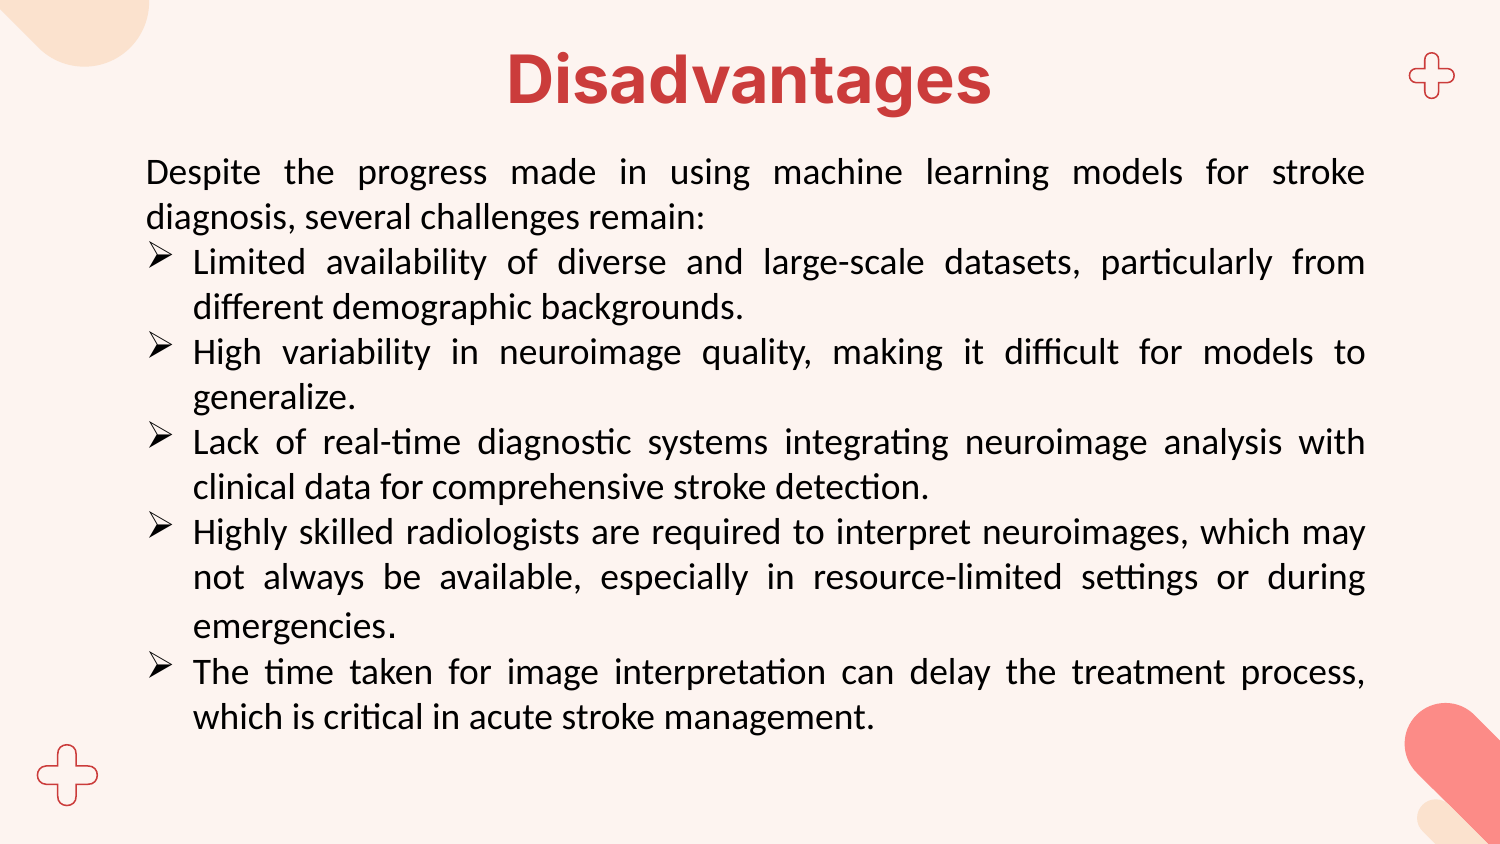

# Disadvantages
Despite the progress made in using machine learning models for stroke diagnosis, several challenges remain:
Limited availability of diverse and large-scale datasets, particularly from different demographic backgrounds.
High variability in neuroimage quality, making it difficult for models to generalize.
Lack of real-time diagnostic systems integrating neuroimage analysis with clinical data for comprehensive stroke detection.
Highly skilled radiologists are required to interpret neuroimages, which may not always be available, especially in resource-limited settings or during emergencies.
The time taken for image interpretation can delay the treatment process, which is critical in acute stroke management.